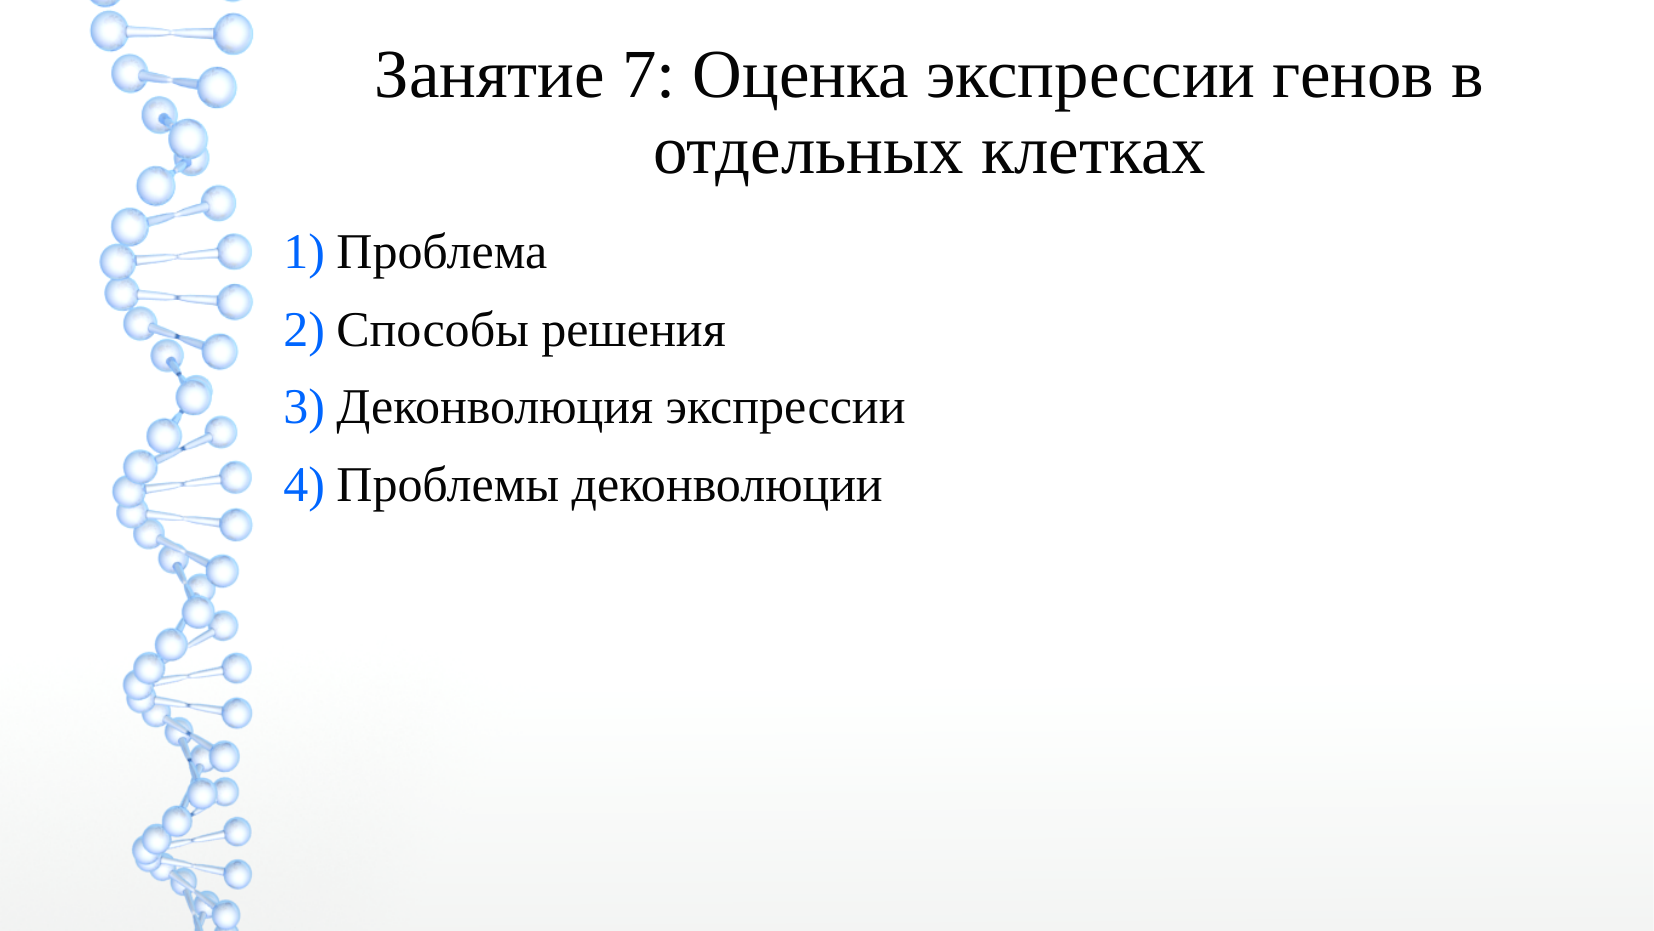

Занятие 7: Оценка экспрессии генов в отдельных клетках
Проблема
Способы решения
Деконволюция экспрессии
Проблемы деконволюции